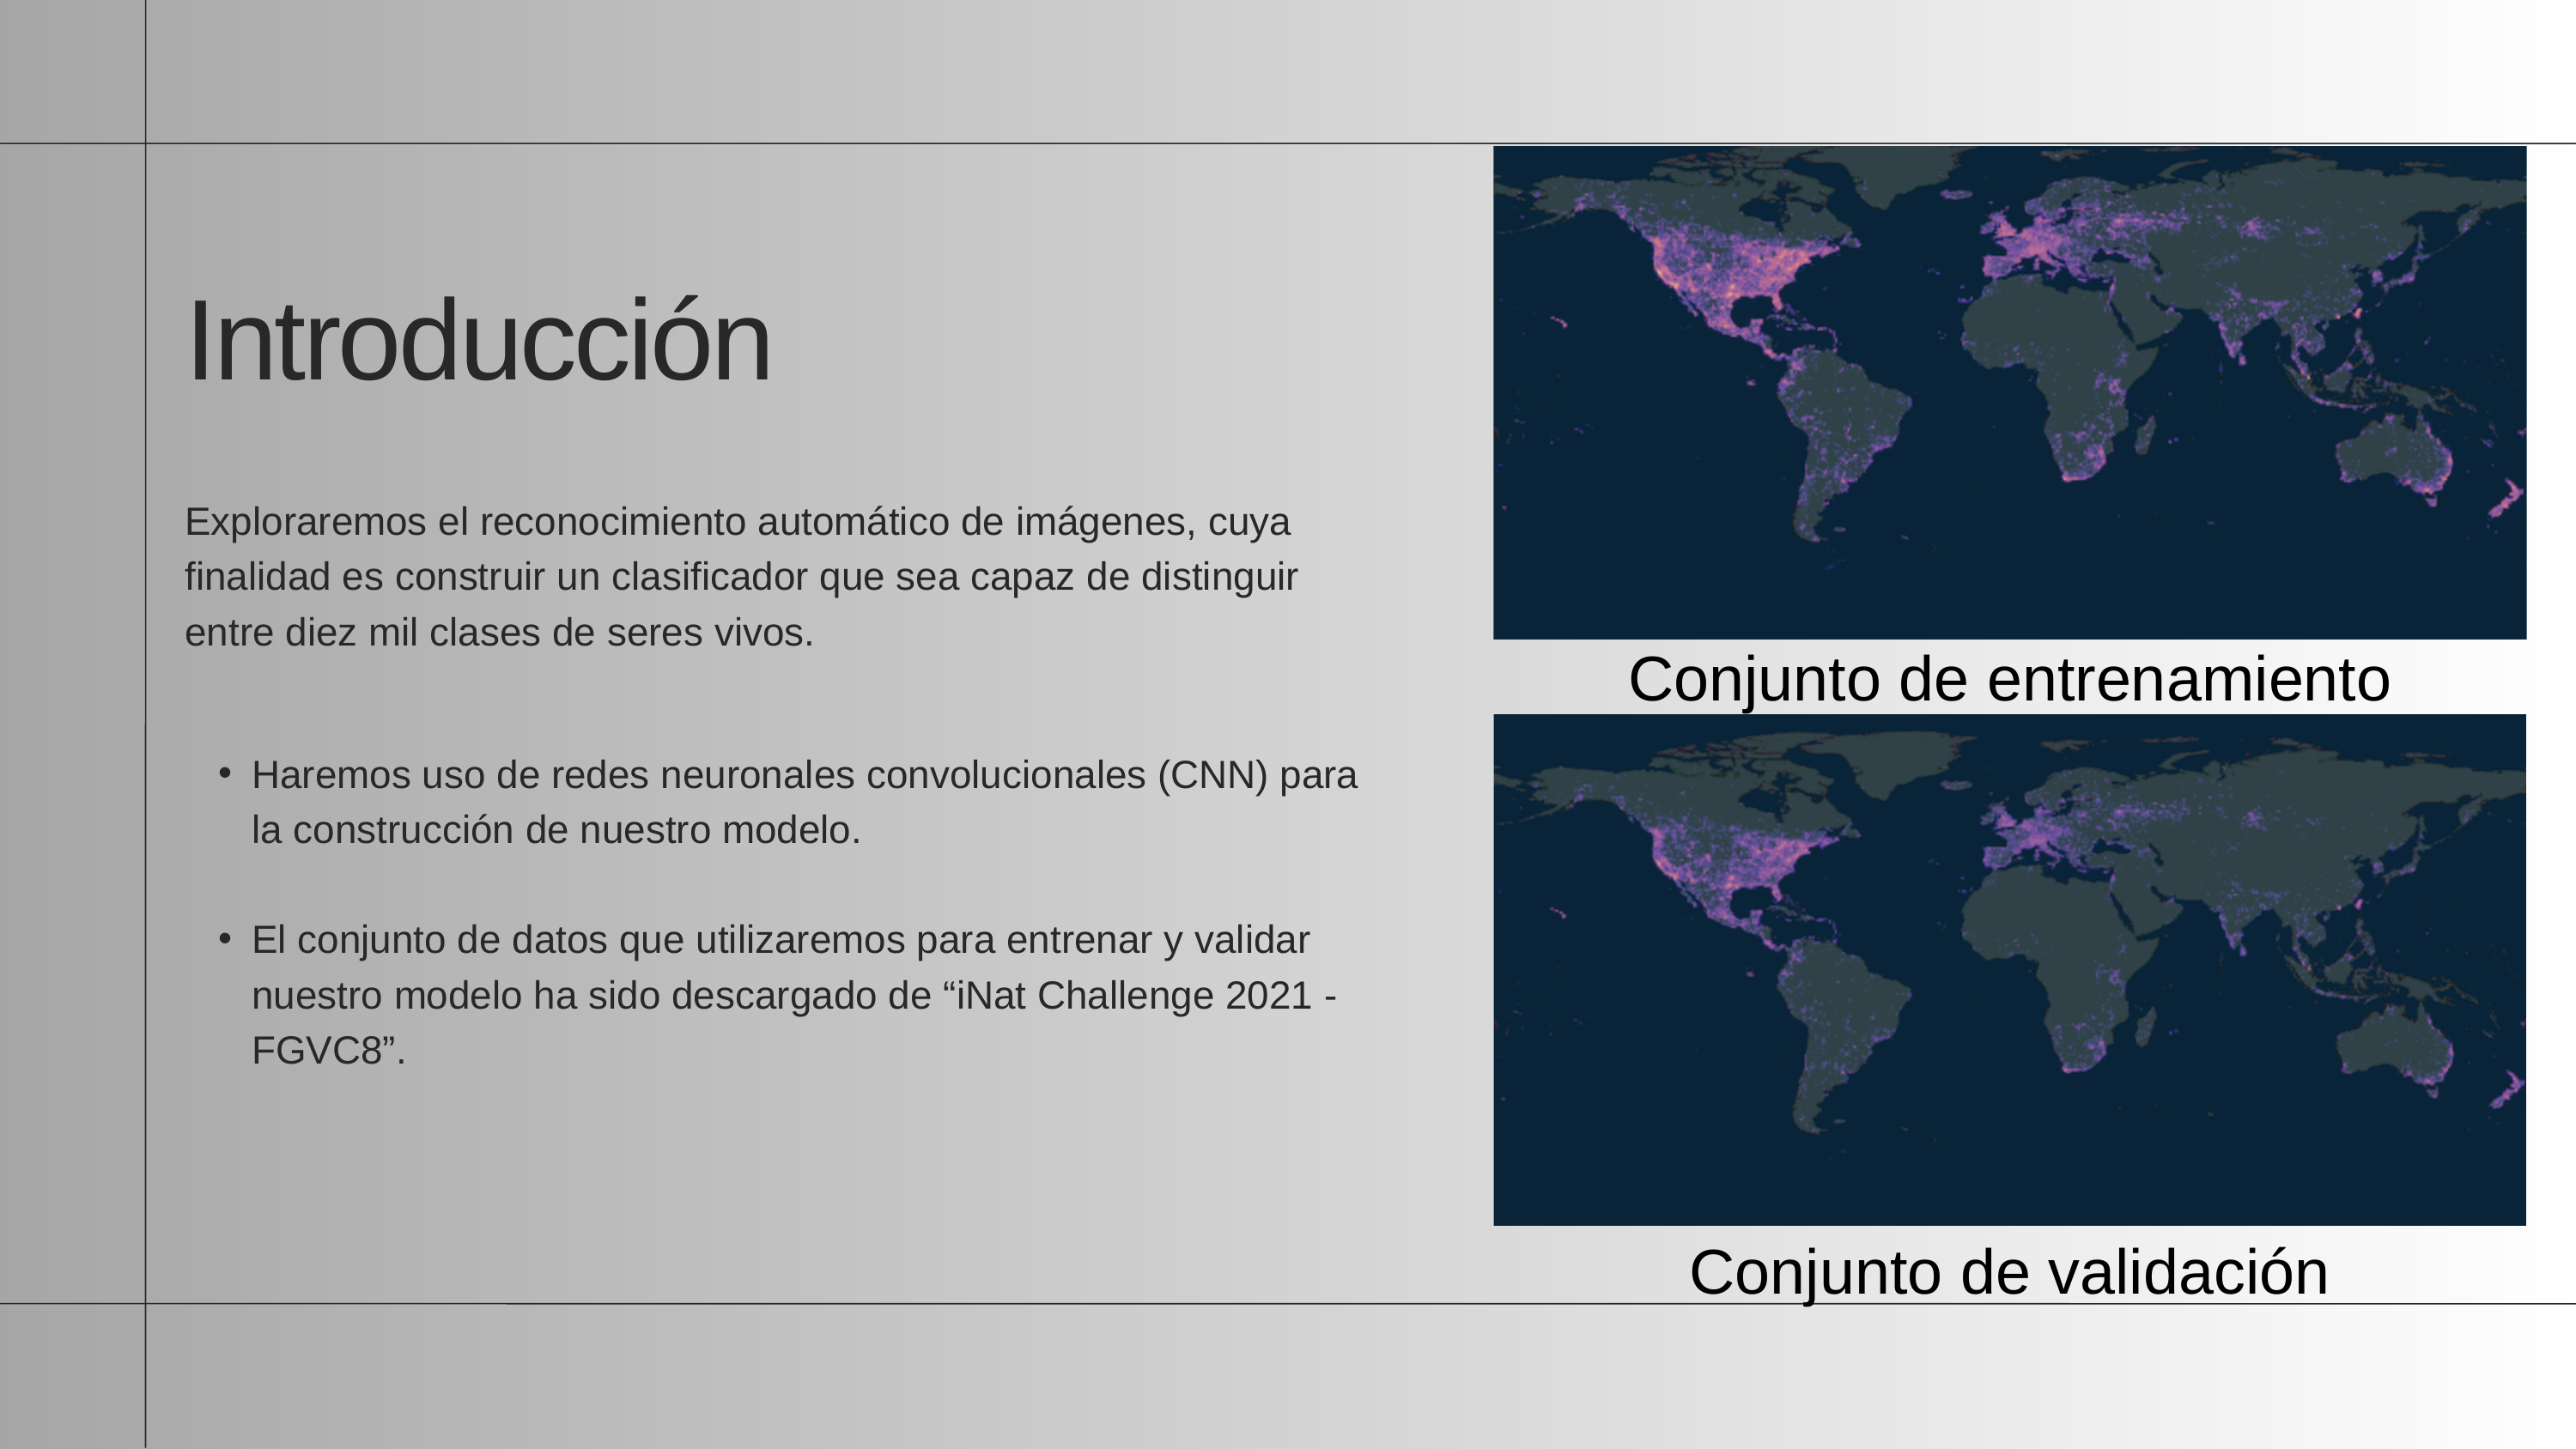

Introducción
Exploraremos el reconocimiento automático de imágenes, cuya finalidad es construir un clasificador que sea capaz de distinguir entre diez mil clases de seres vivos.
Conjunto de entrenamiento

Haremos uso de redes neuronales convolucionales (CNN) para la construcción de nuestro modelo.

El conjunto de datos que utilizaremos para entrenar y validar nuestro modelo ha sido descargado de “iNat Challenge 2021 - FGVC8”.
Conjunto de validación